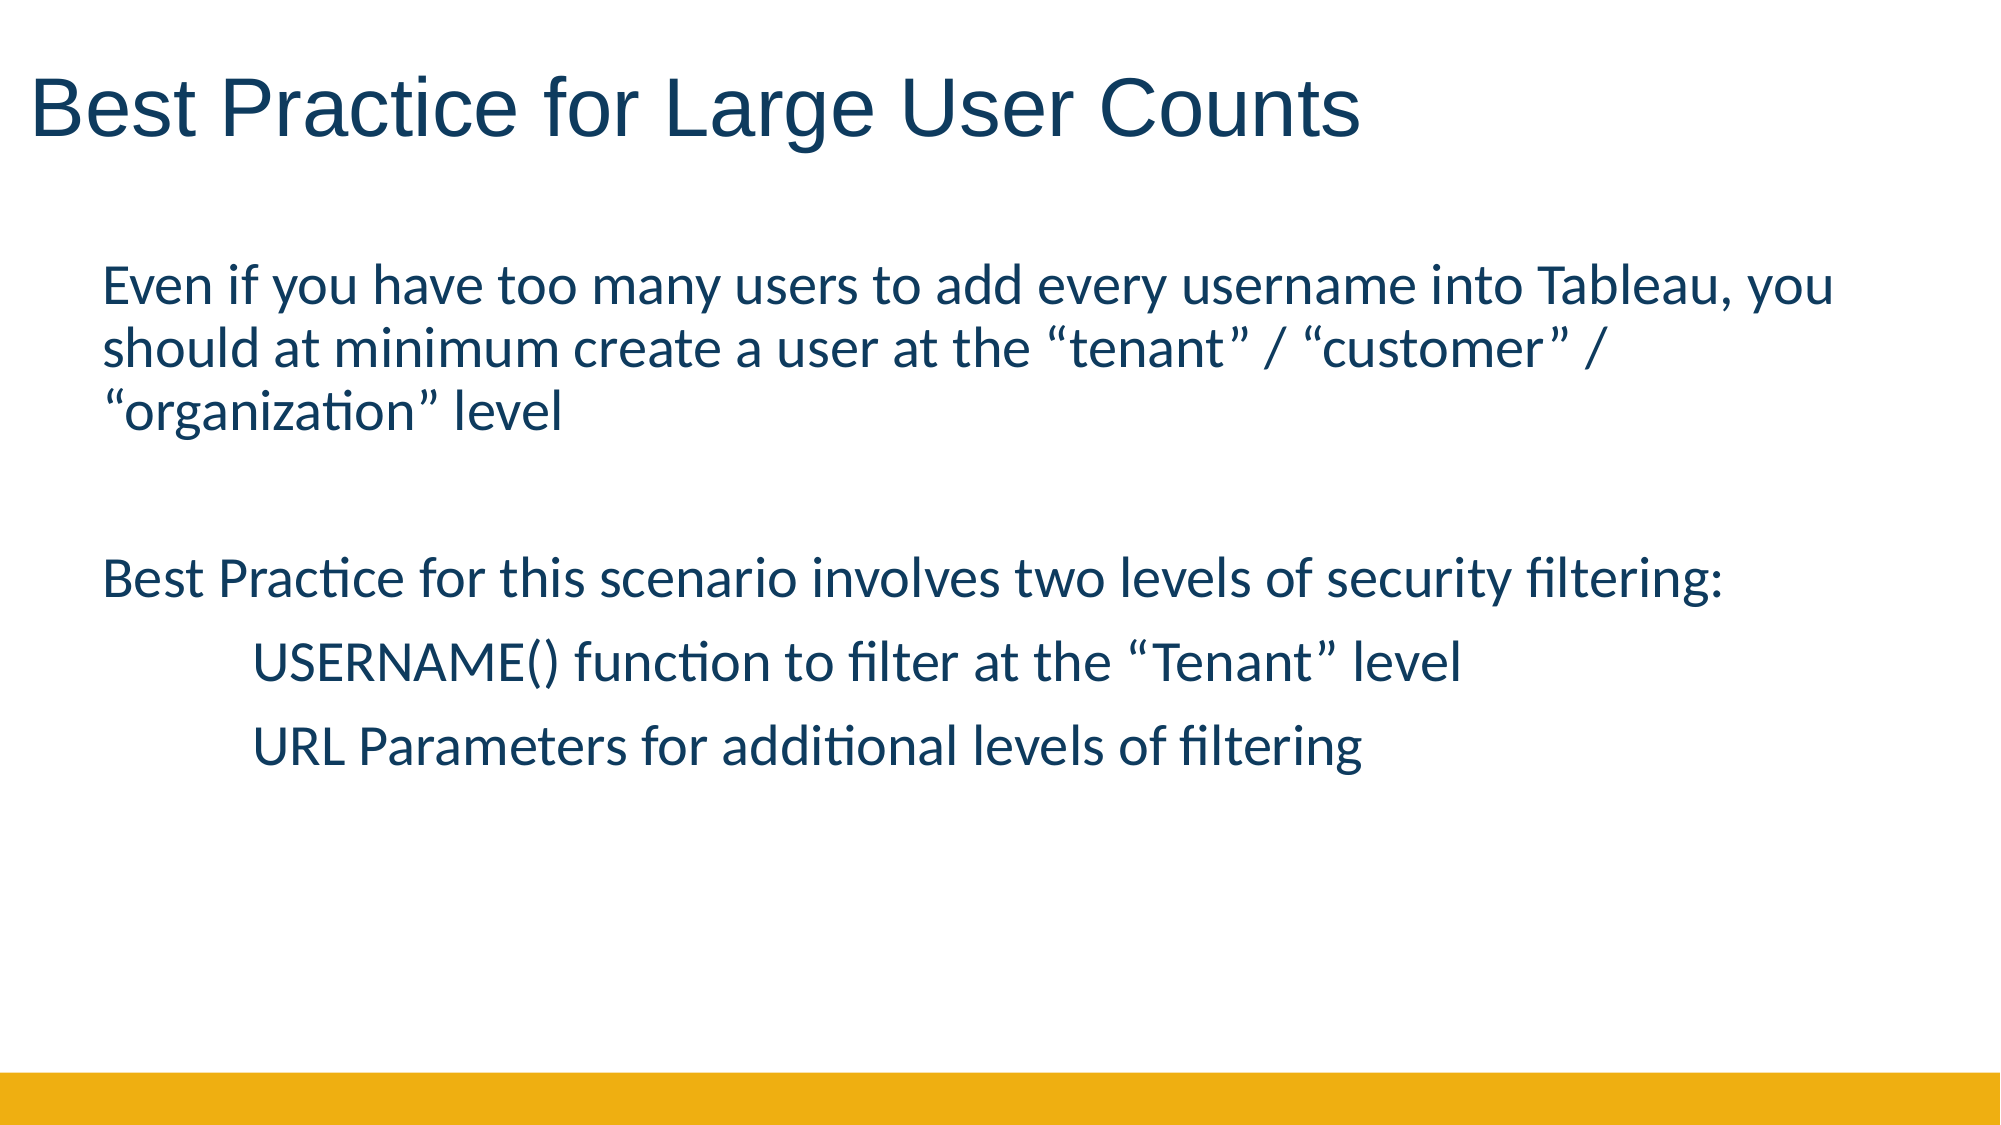

Best Practice for Large User Counts
Even if you have too many users to add every username into Tableau, you should at minimum create a user at the “tenant” / “customer” / “organization” level

Best Practice for this scenario involves two levels of security filtering:
	USERNAME() function to filter at the “Tenant” level
	URL Parameters for additional levels of filtering